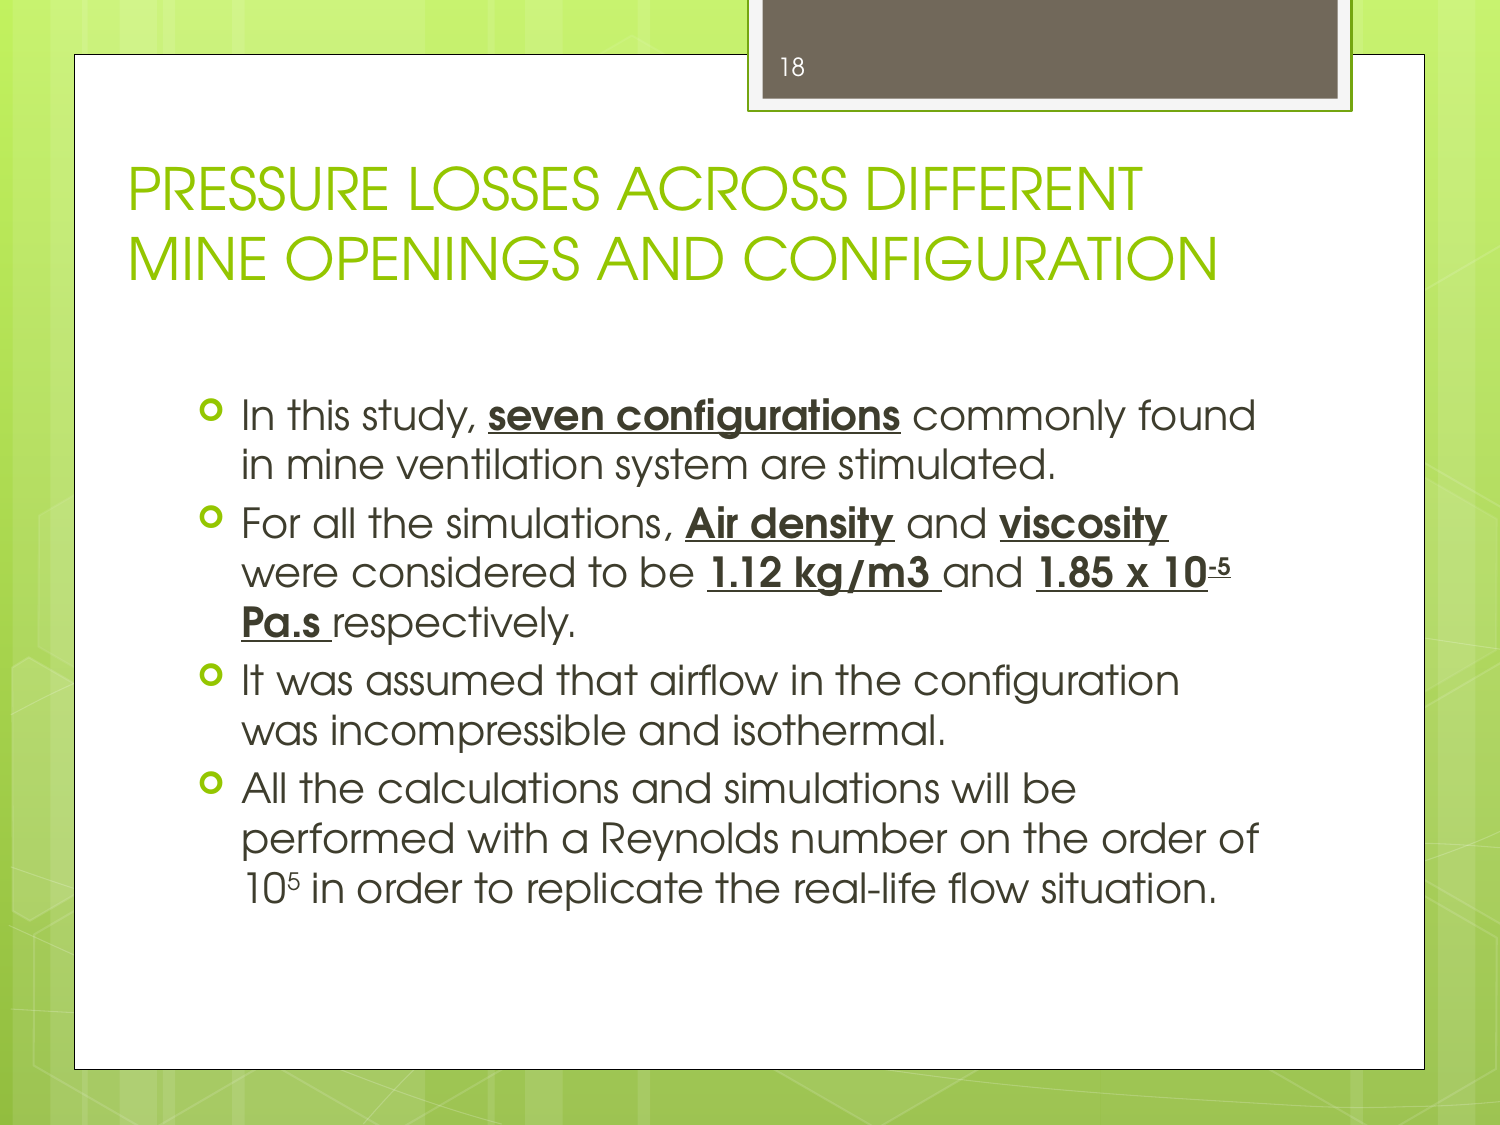

18
# PRESSURE LOSSES ACROSS DIFFERENT MINE OPENINGS AND CONFIGURATION
In this study, seven configurations commonly found in mine ventilation system are stimulated.
For all the simulations, Air density and viscosity were considered to be 1.12 kg/m3 and 1.85 x 10-5 Pa.s respectively.
It was assumed that airflow in the configuration was incompressible and isothermal.
All the calculations and simulations will be performed with a Reynolds number on the order of 105 in order to replicate the real-life flow situation.